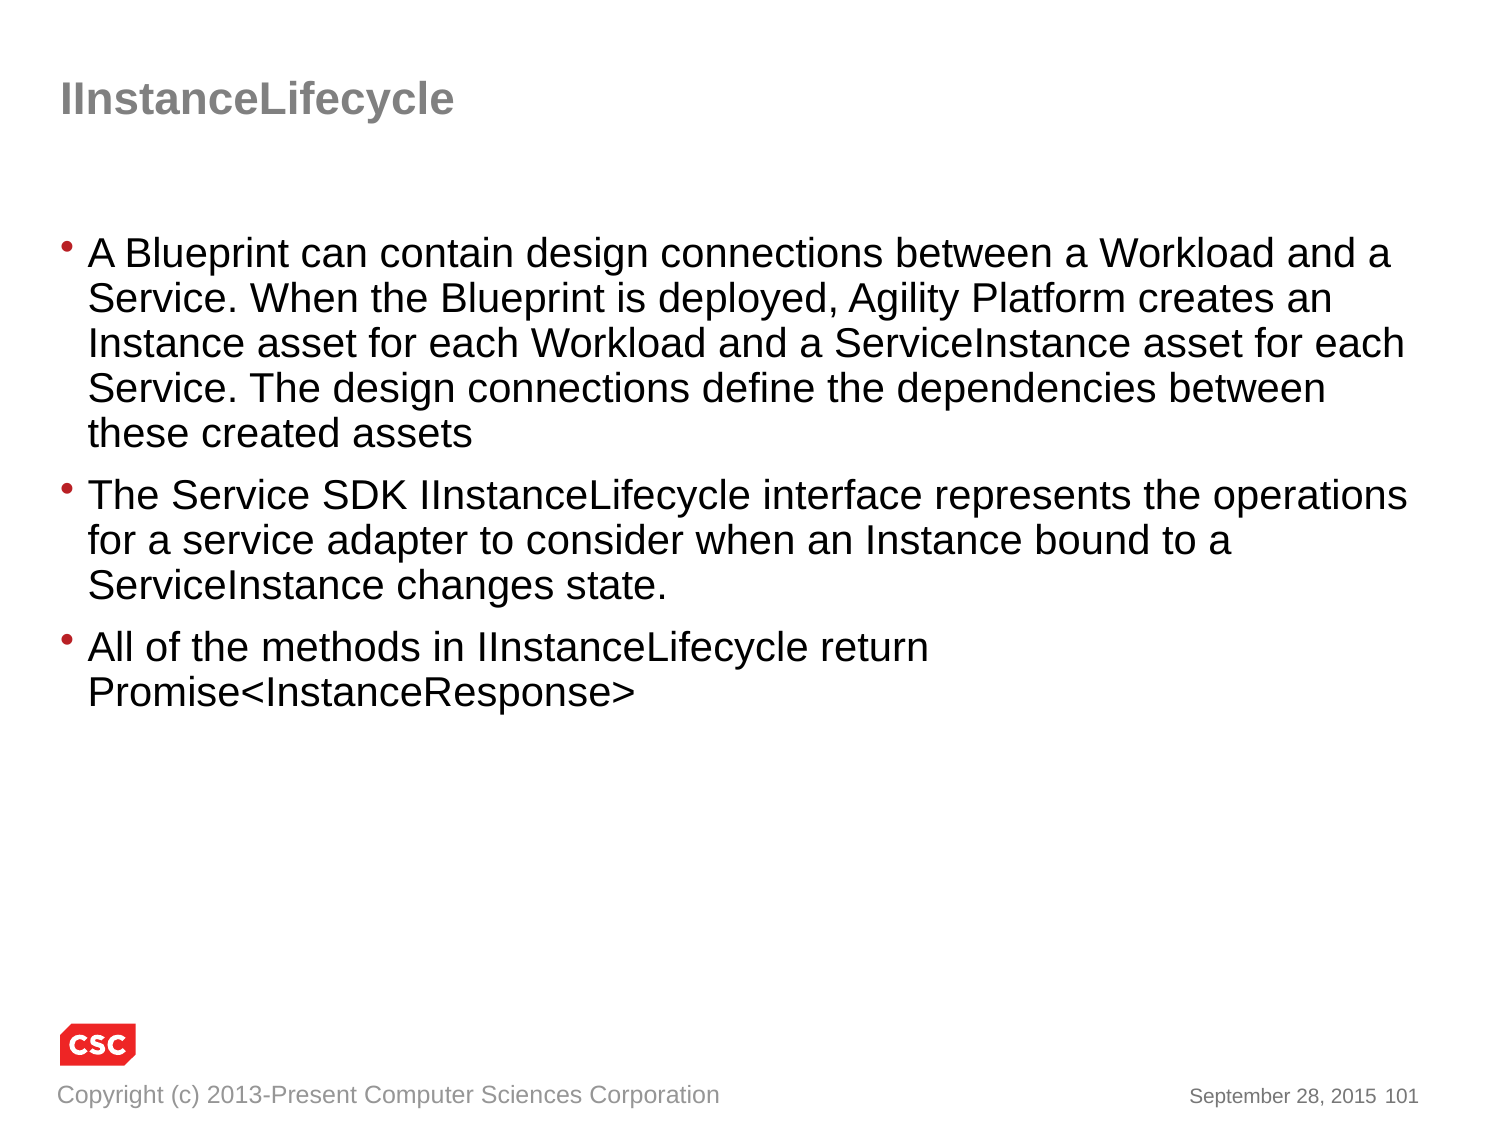

# IInstanceLifecycle
A Blueprint can contain design connections between a Workload and a Service. When the Blueprint is deployed, Agility Platform creates an Instance asset for each Workload and a ServiceInstance asset for each Service. The design connections define the dependencies between these created assets
The Service SDK IInstanceLifecycle interface represents the operations for a service adapter to consider when an Instance bound to a ServiceInstance changes state.
All of the methods in IInstanceLifecycle return Promise<InstanceResponse>